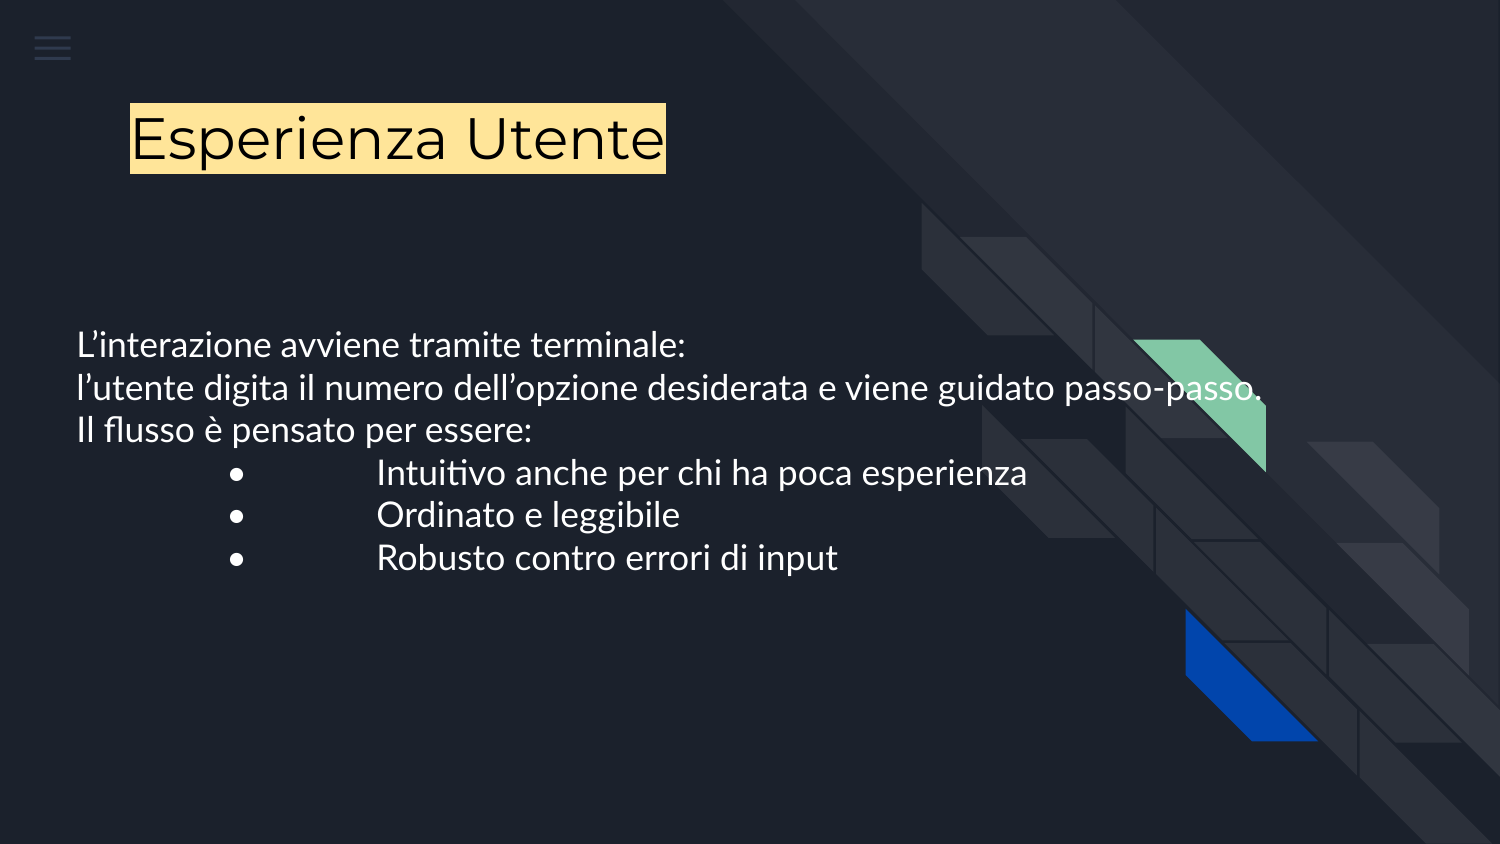

# Esperienza Utente
L’interazione avviene tramite terminale:
l’utente digita il numero dell’opzione desiderata e viene guidato passo-passo.
Il flusso è pensato per essere:
	•	Intuitivo anche per chi ha poca esperienza
	•	Ordinato e leggibile
	•	Robusto contro errori di input